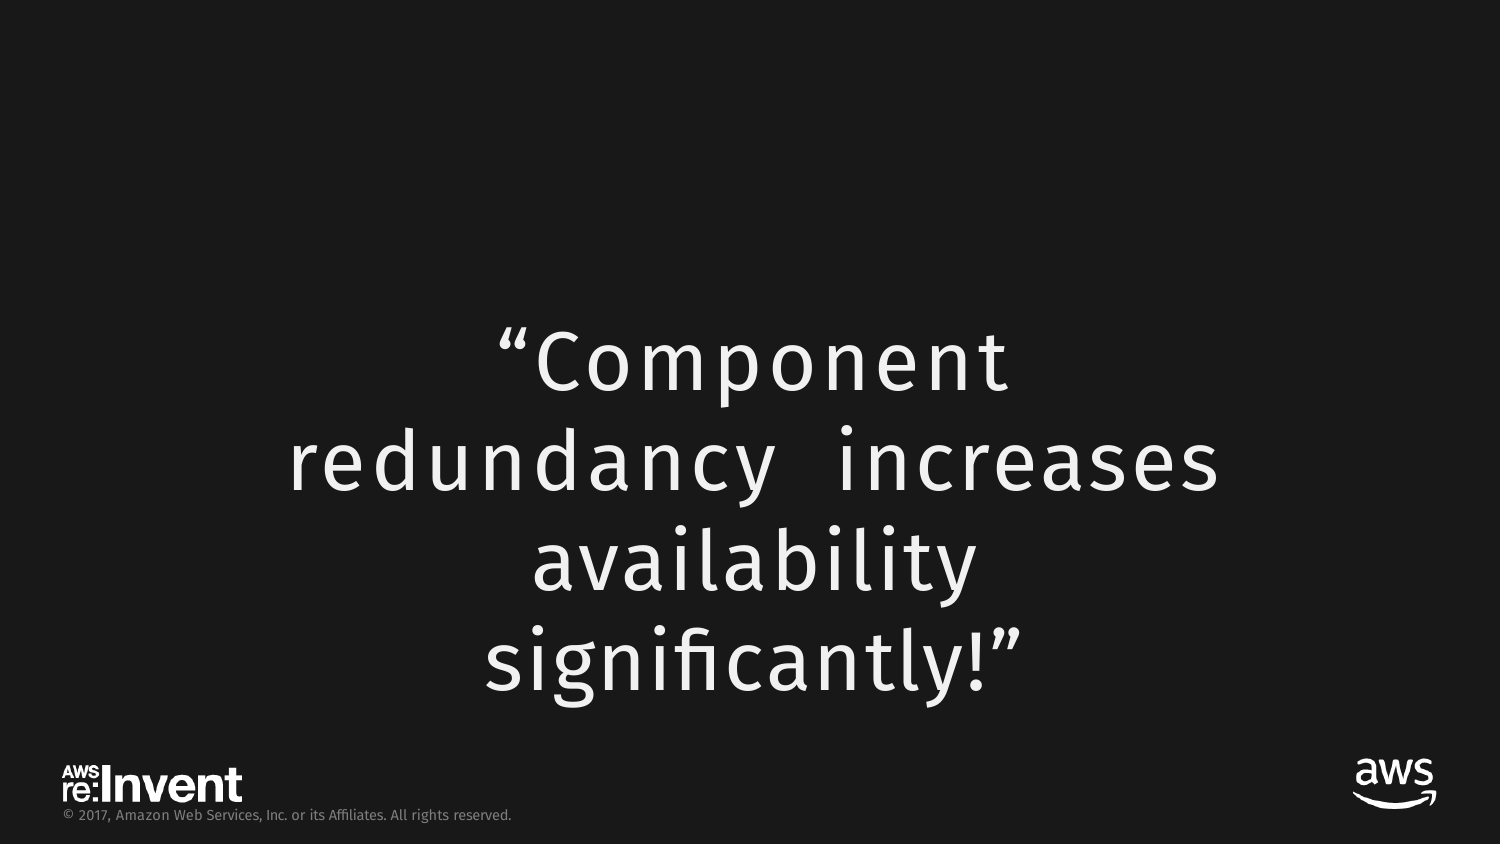

# “Component redundancy  increases availability
significantly!”
© 2017, Amazon Web Services, Inc. or its Affiliates. All rights reserved.